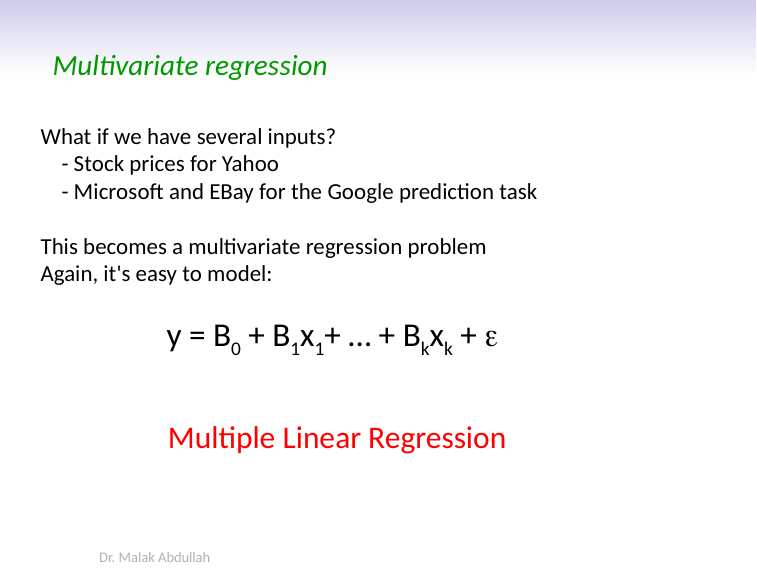

# Multivariate regression
What if we have several inputs?
    - Stock prices for Yahoo
    - Microsoft and EBay for the Google prediction task

This becomes a multivariate regression problem
Again, it's easy to model:

                        y = B0 + B1x1+ … + Bkxk + ε

Multiple Linear Regression
Dr. Malak Abdullah